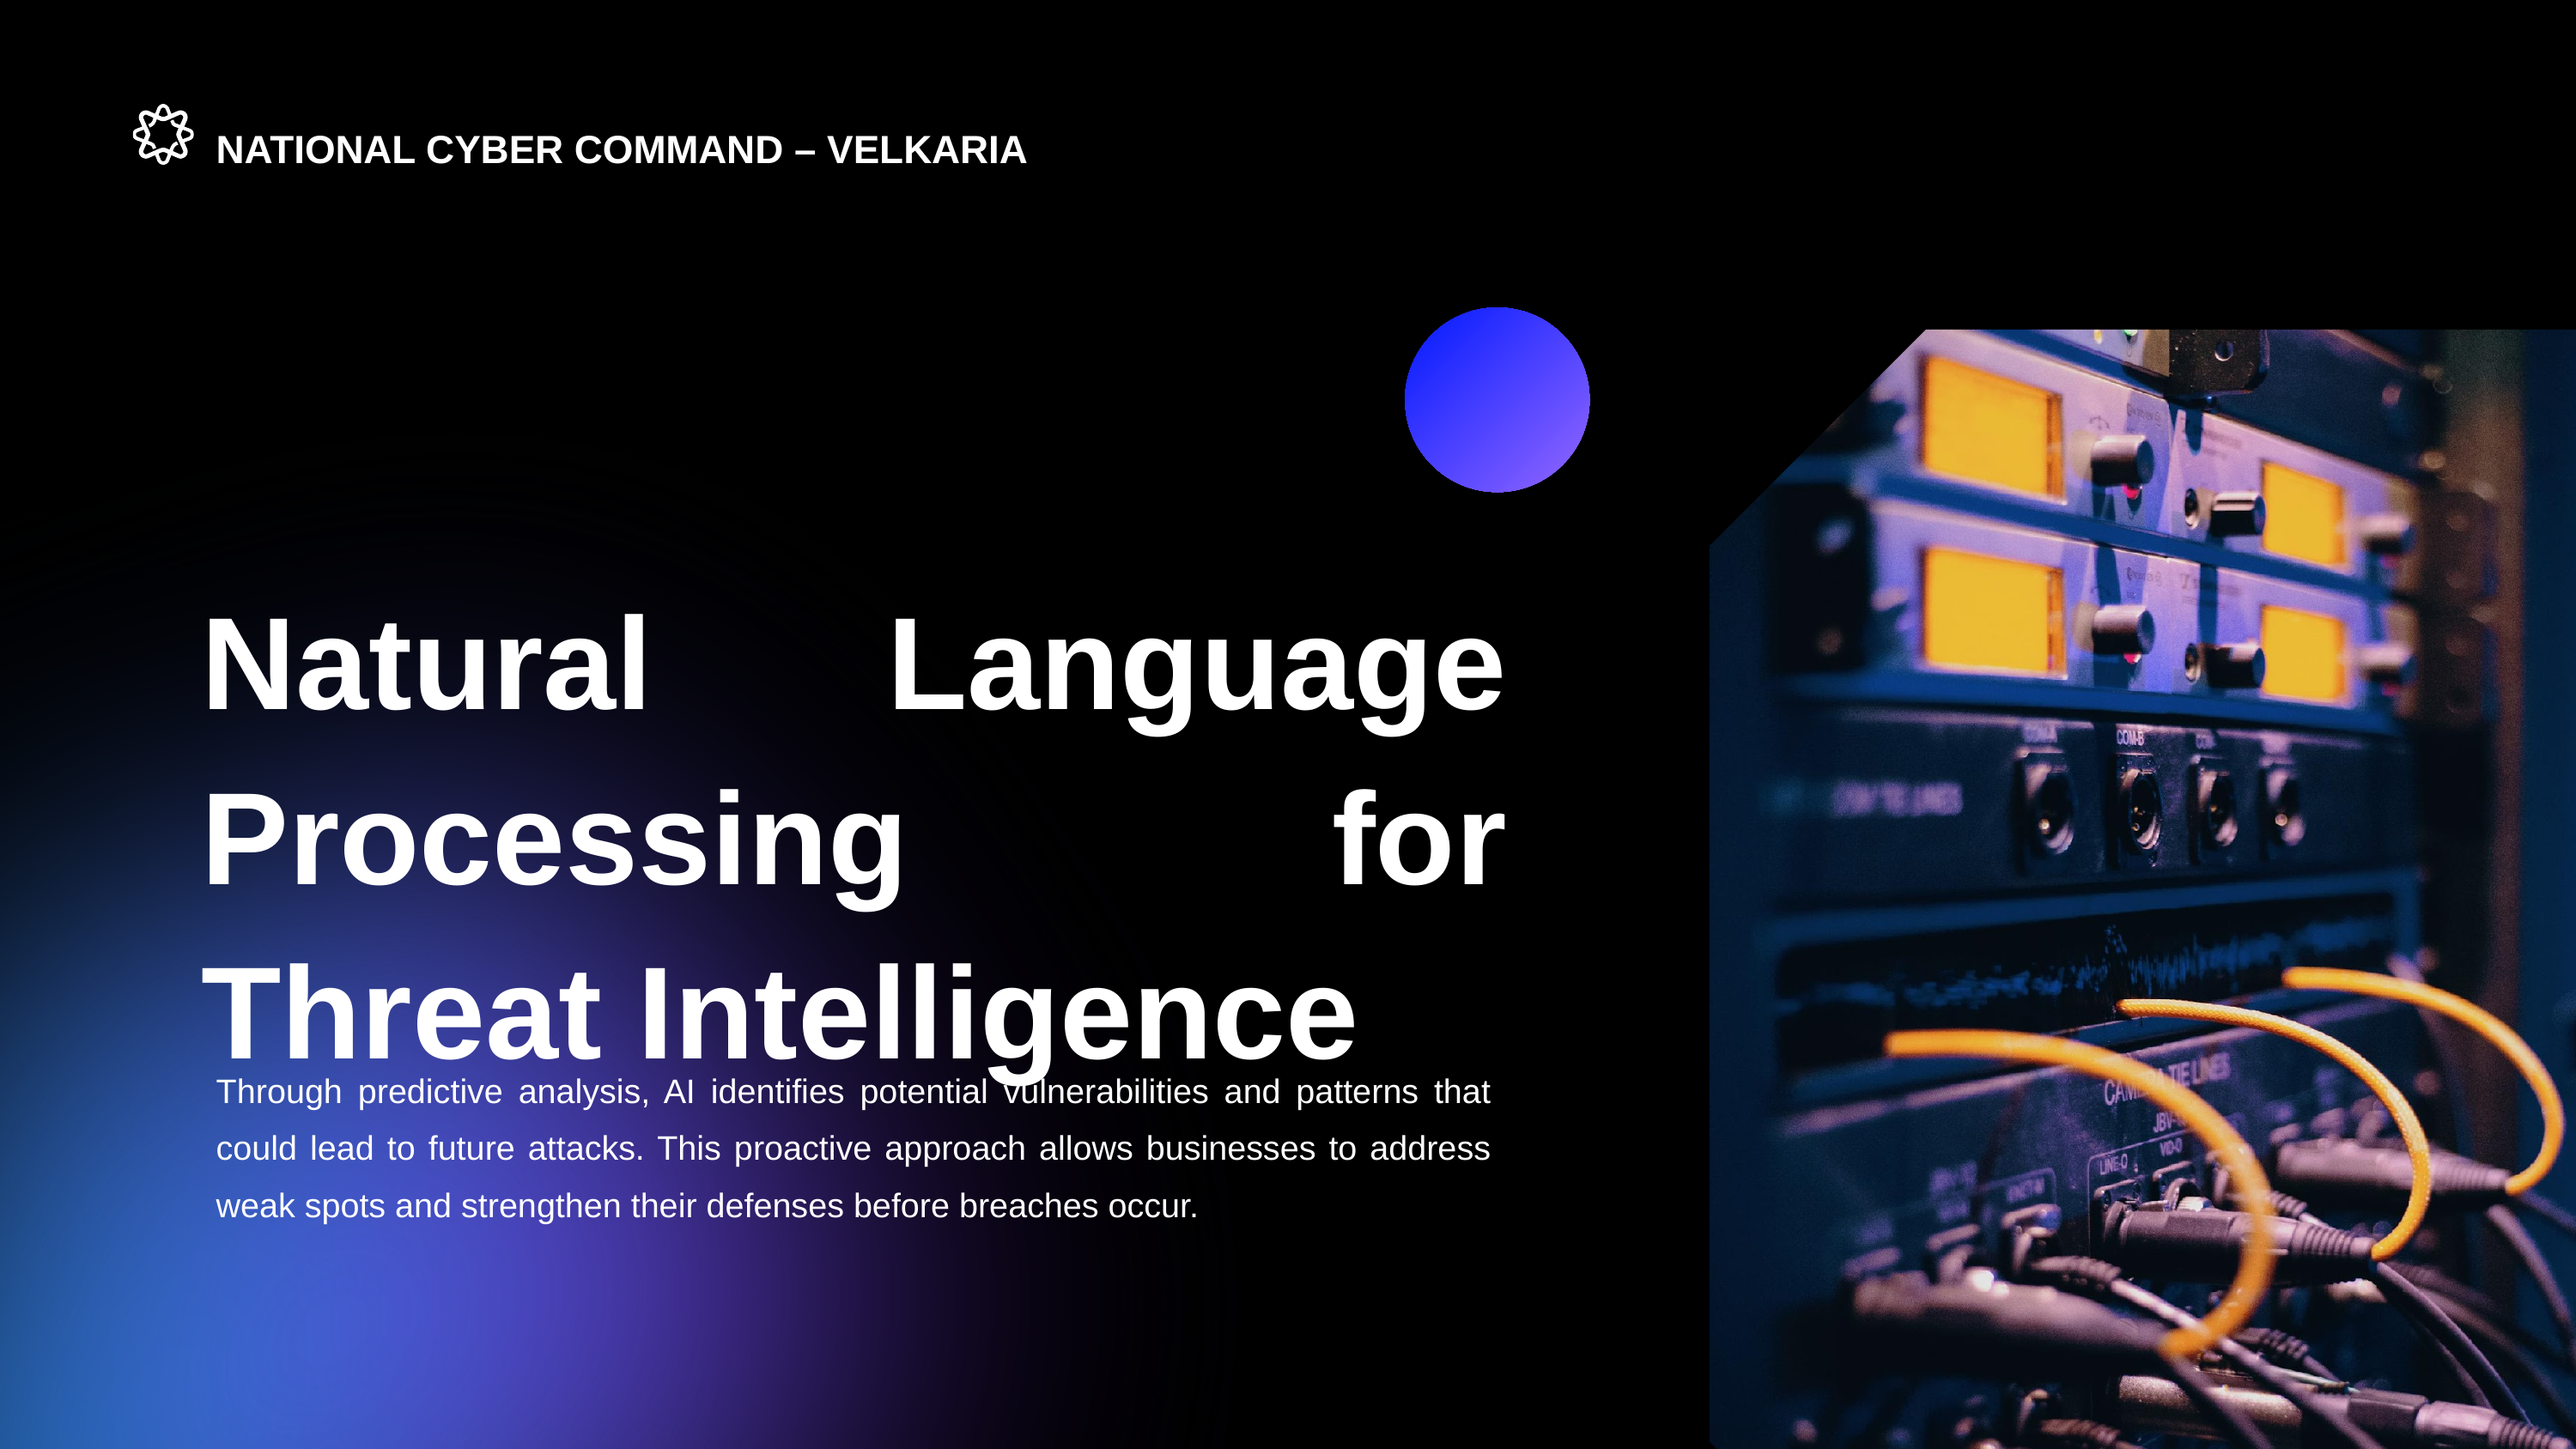

NATIONAL CYBER COMMAND – VELKARIA

Natural Language Processing for Threat Intelligence
Through predictive analysis, AI identifies potential vulnerabilities and patterns that could lead to future attacks. This proactive approach allows businesses to address weak spots and strengthen their defenses before breaches occur.